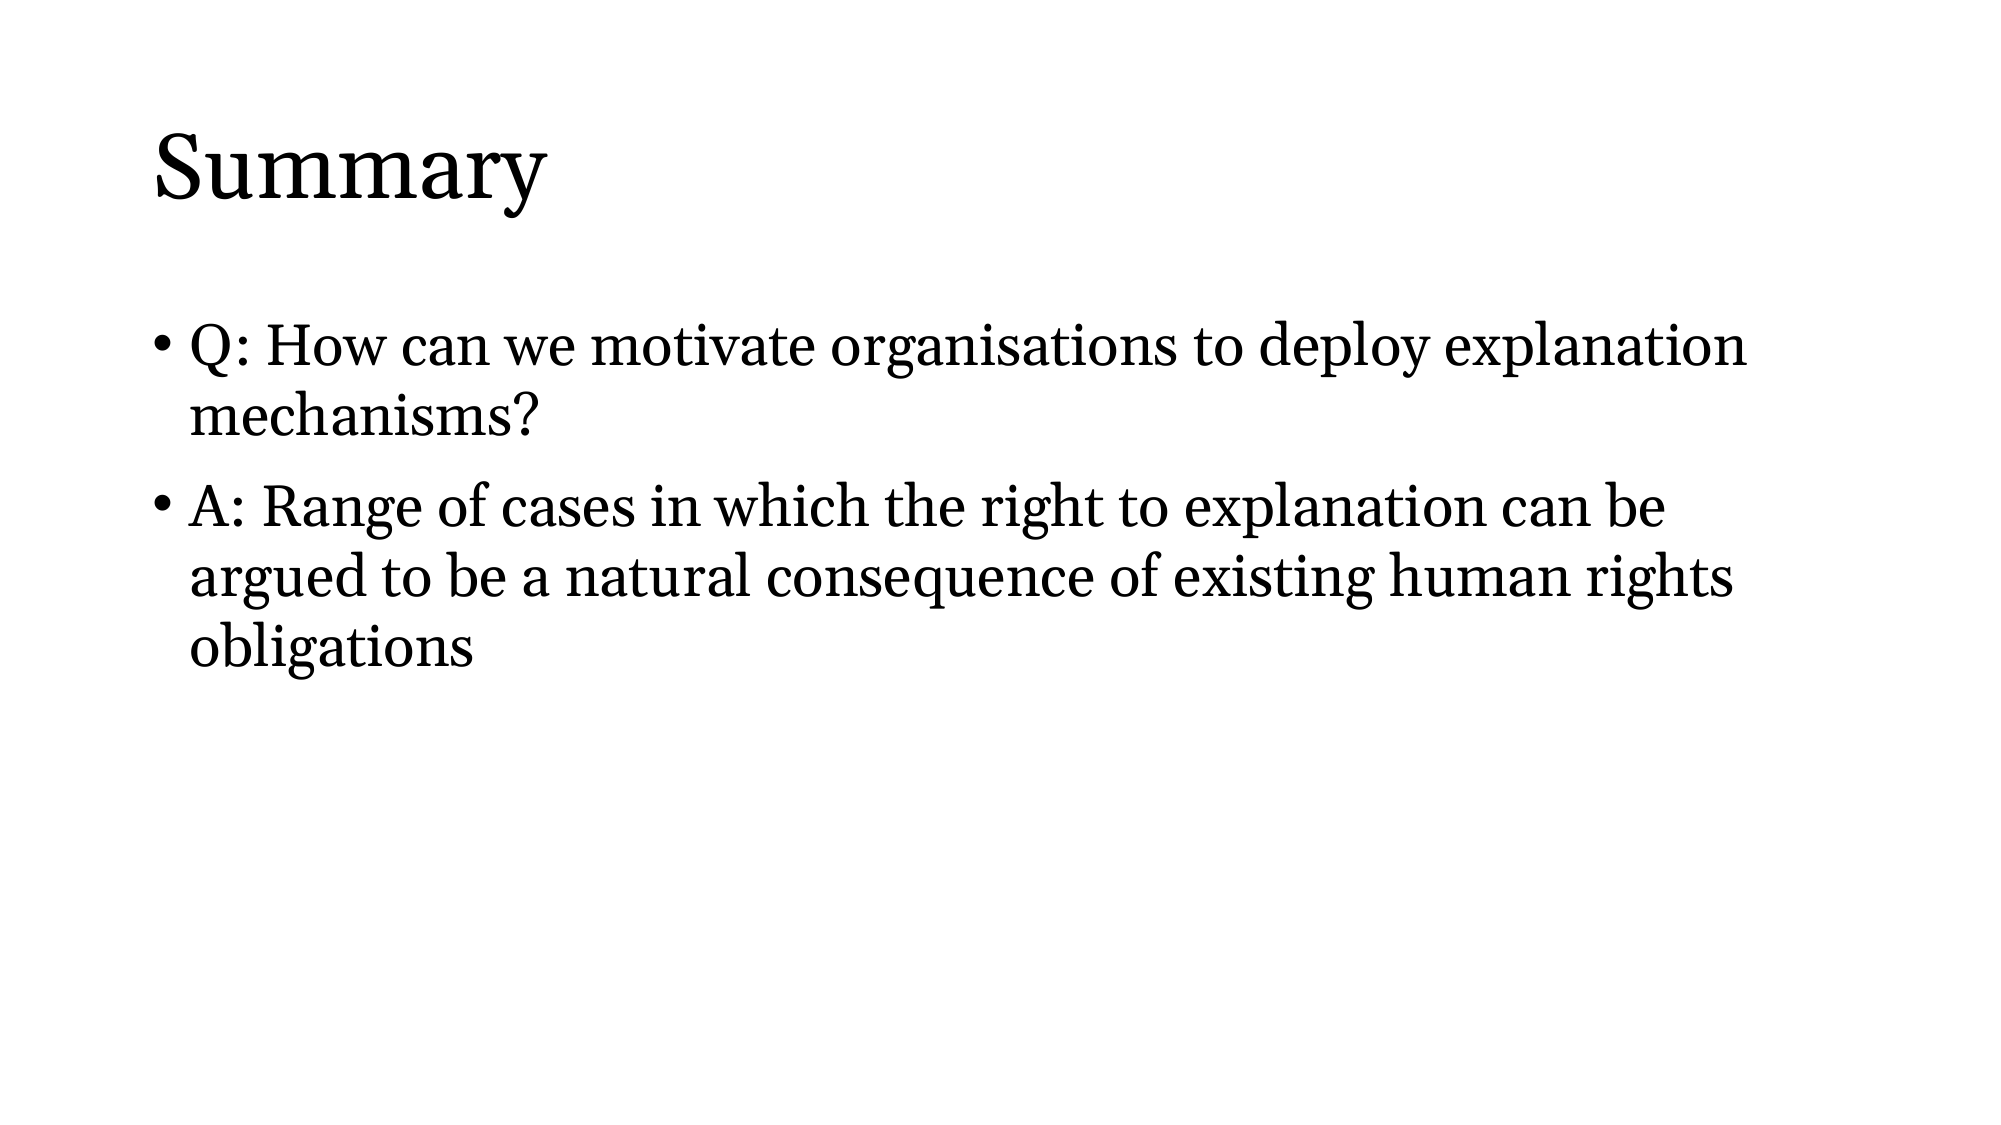

# Summary
Q: How can we motivate organisations to deploy explanation mechanisms?
A: Range of cases in which the right to explanation can be argued to be a natural consequence of existing human rights obligations